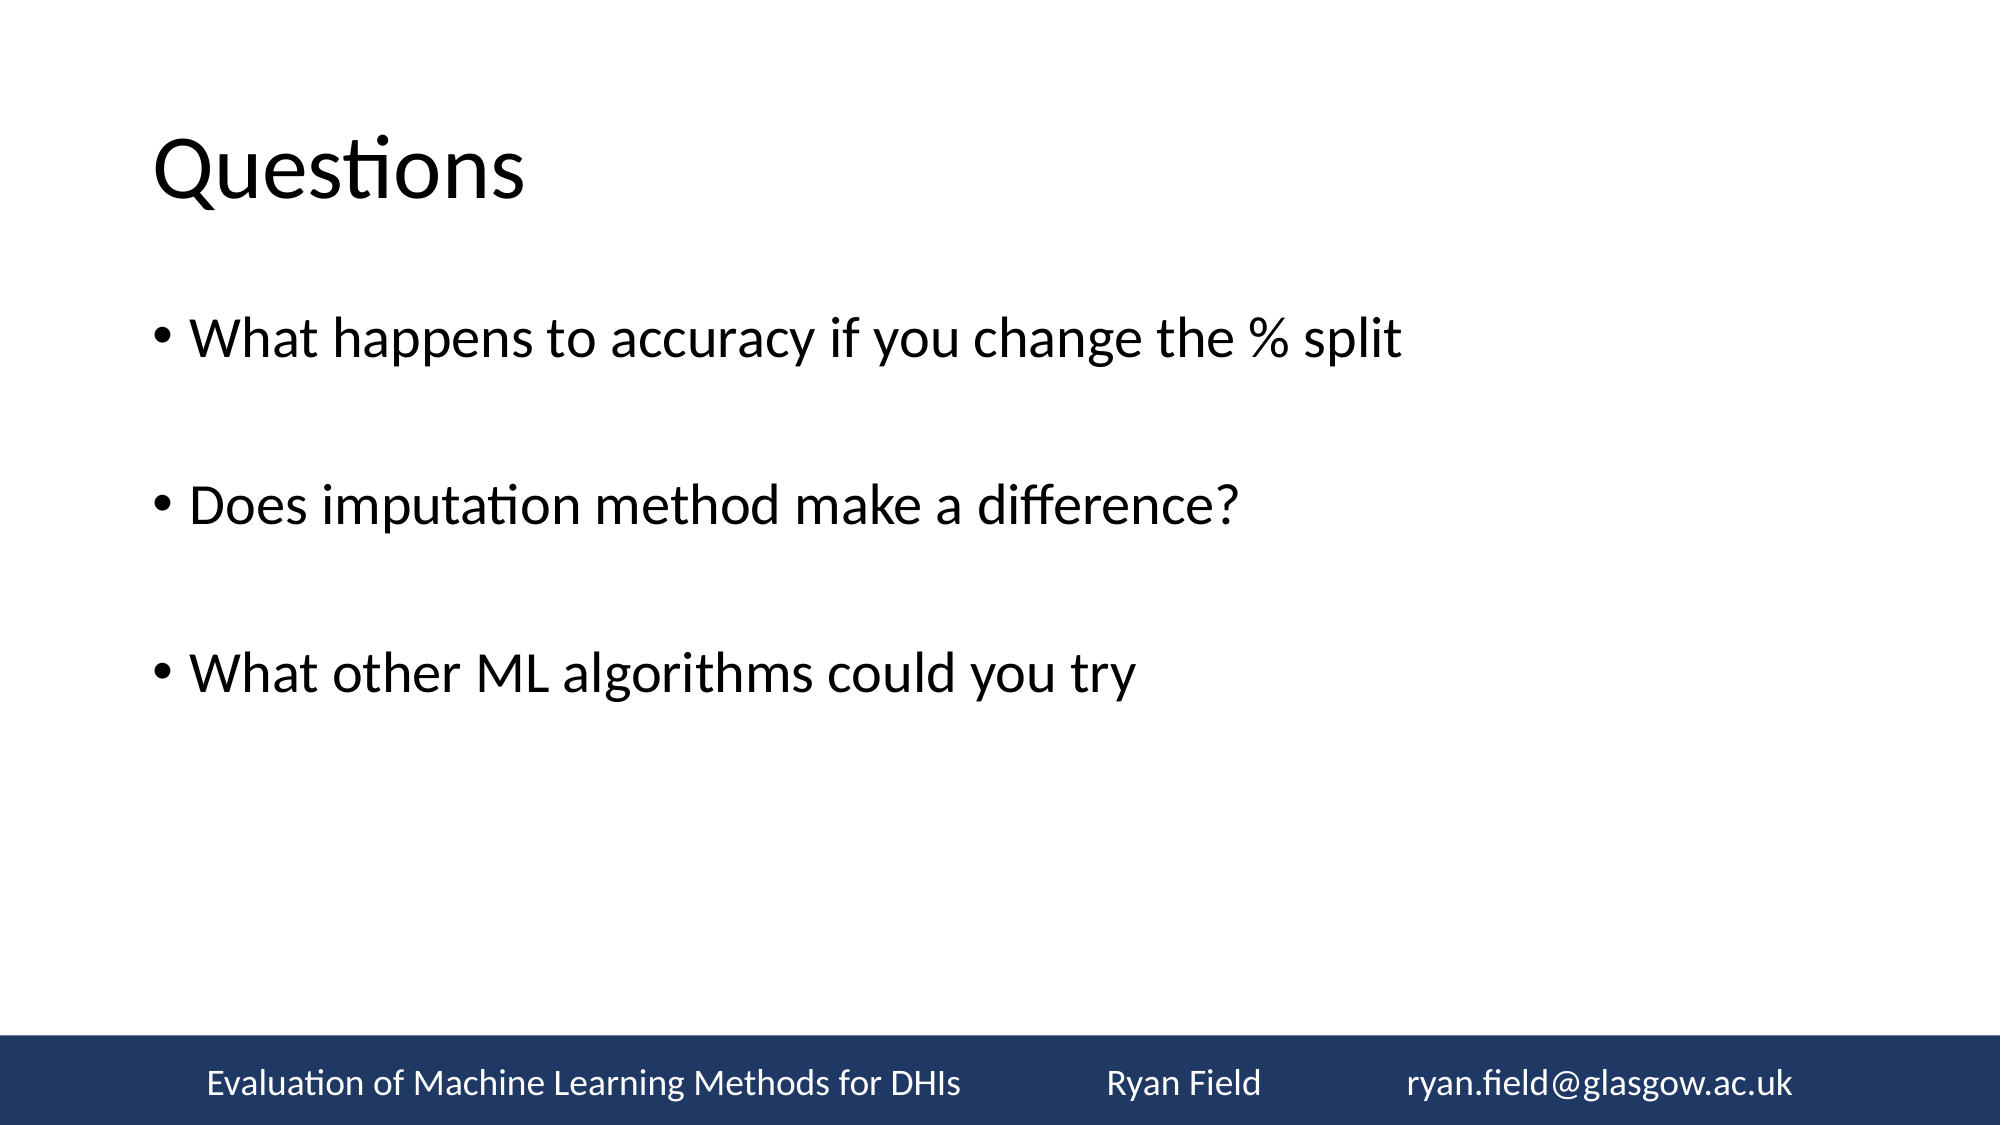

# Questions
What happens to accuracy if you change the % split

Does imputation method make a difference?

What other ML algorithms could you try